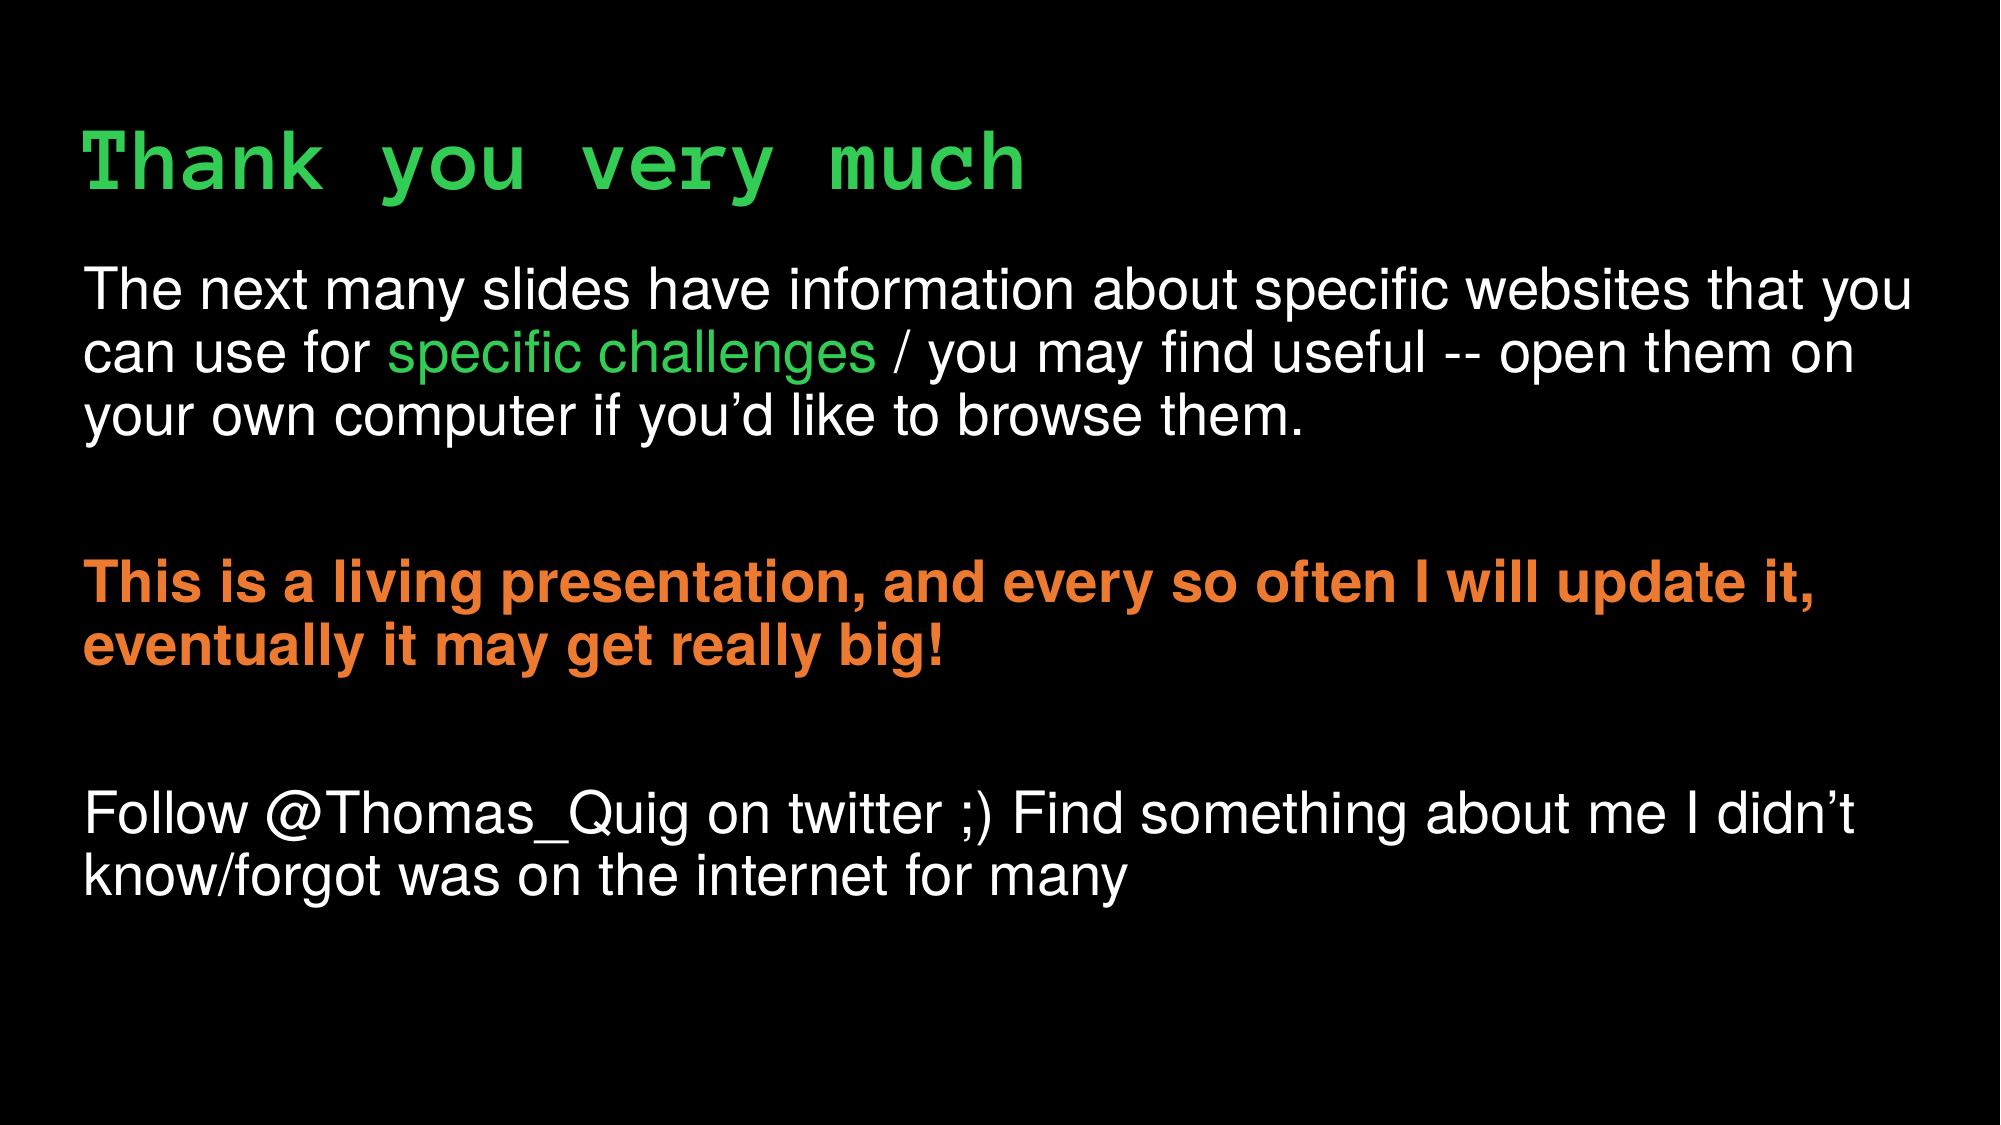

# Thank you very much
The next many slides have information about specific websites that you can use for specific challenges / you may find useful -- open them on your own computer if you’d like to browse them.

This is a living presentation, and every so often I will update it, eventually it may get really big!

Follow @Thomas_Quig on twitter ;) Find something about me I didn’t know/forgot was on the internet for many